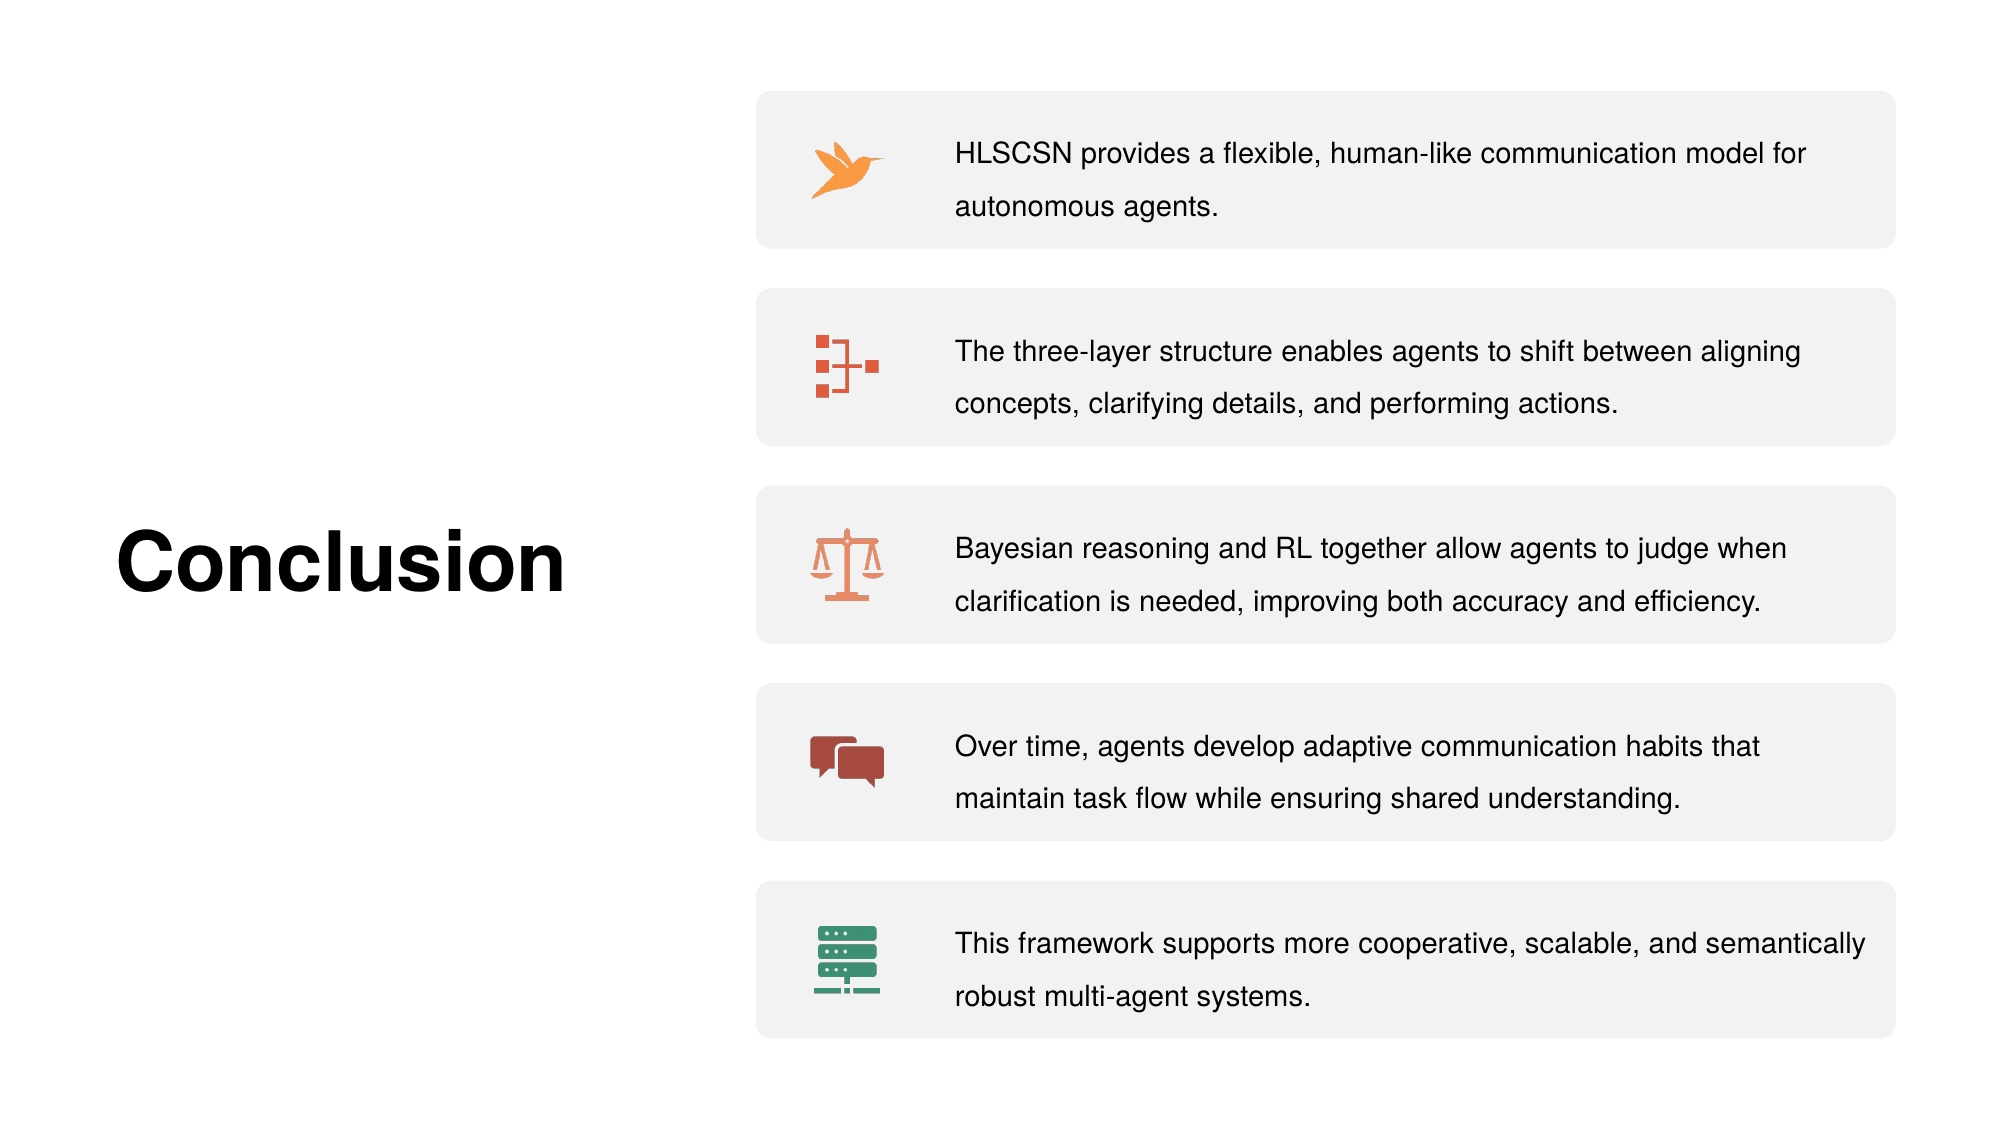

# Conclusion
HLSCSN provides a flexible, human-like communication model for autonomous agents.
The three-layer structure enables agents to shift between aligning concepts, clarifying details, and performing actions.
Bayesian reasoning and RL together allow agents to judge when clarification is needed, improving both accuracy and efficiency.
Over time, agents develop adaptive communication habits that maintain task flow while ensuring shared understanding.
This framework supports more cooperative, scalable, and semantically robust multi-agent systems.